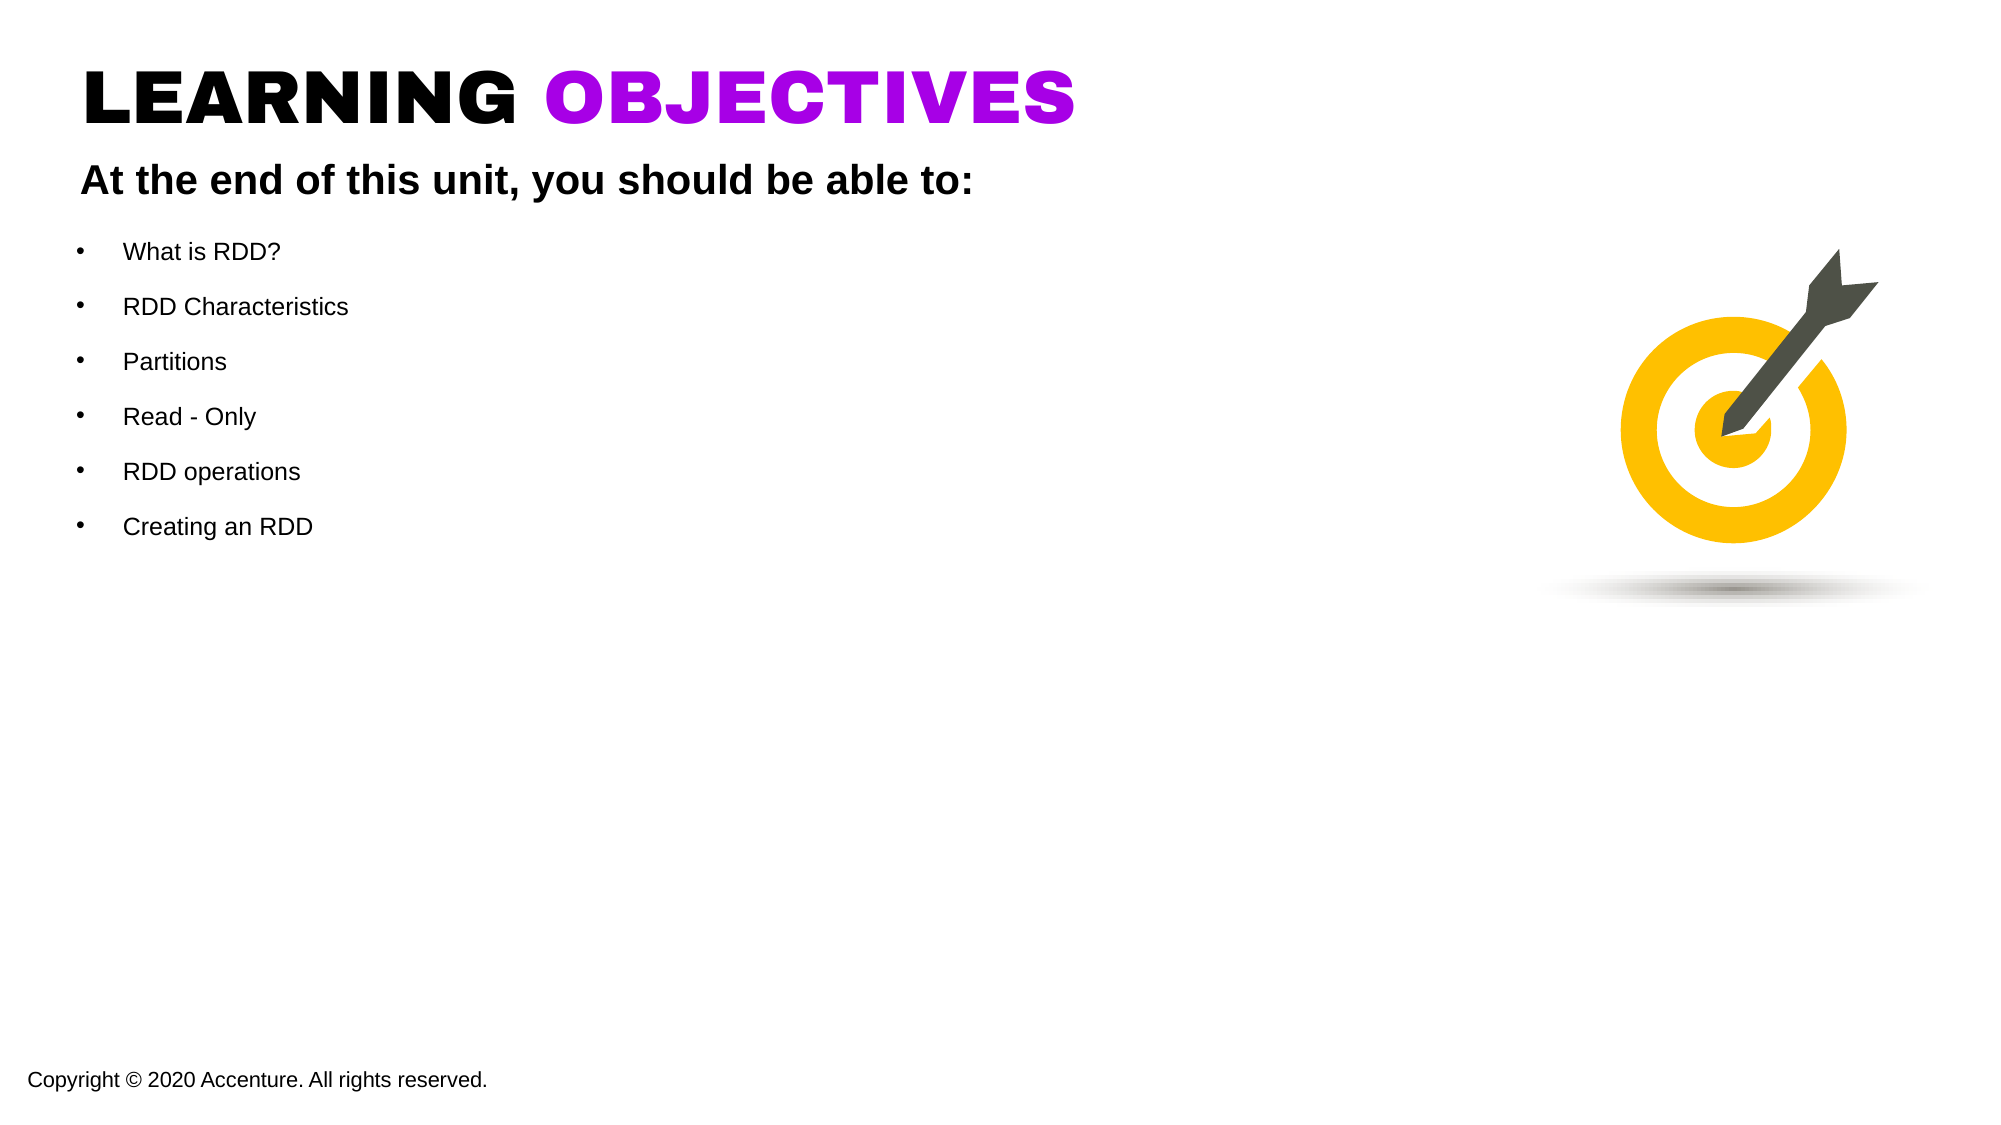

What is RDD?
RDD Characteristics
Partitions
Read - Only
RDD operations
Creating an RDD